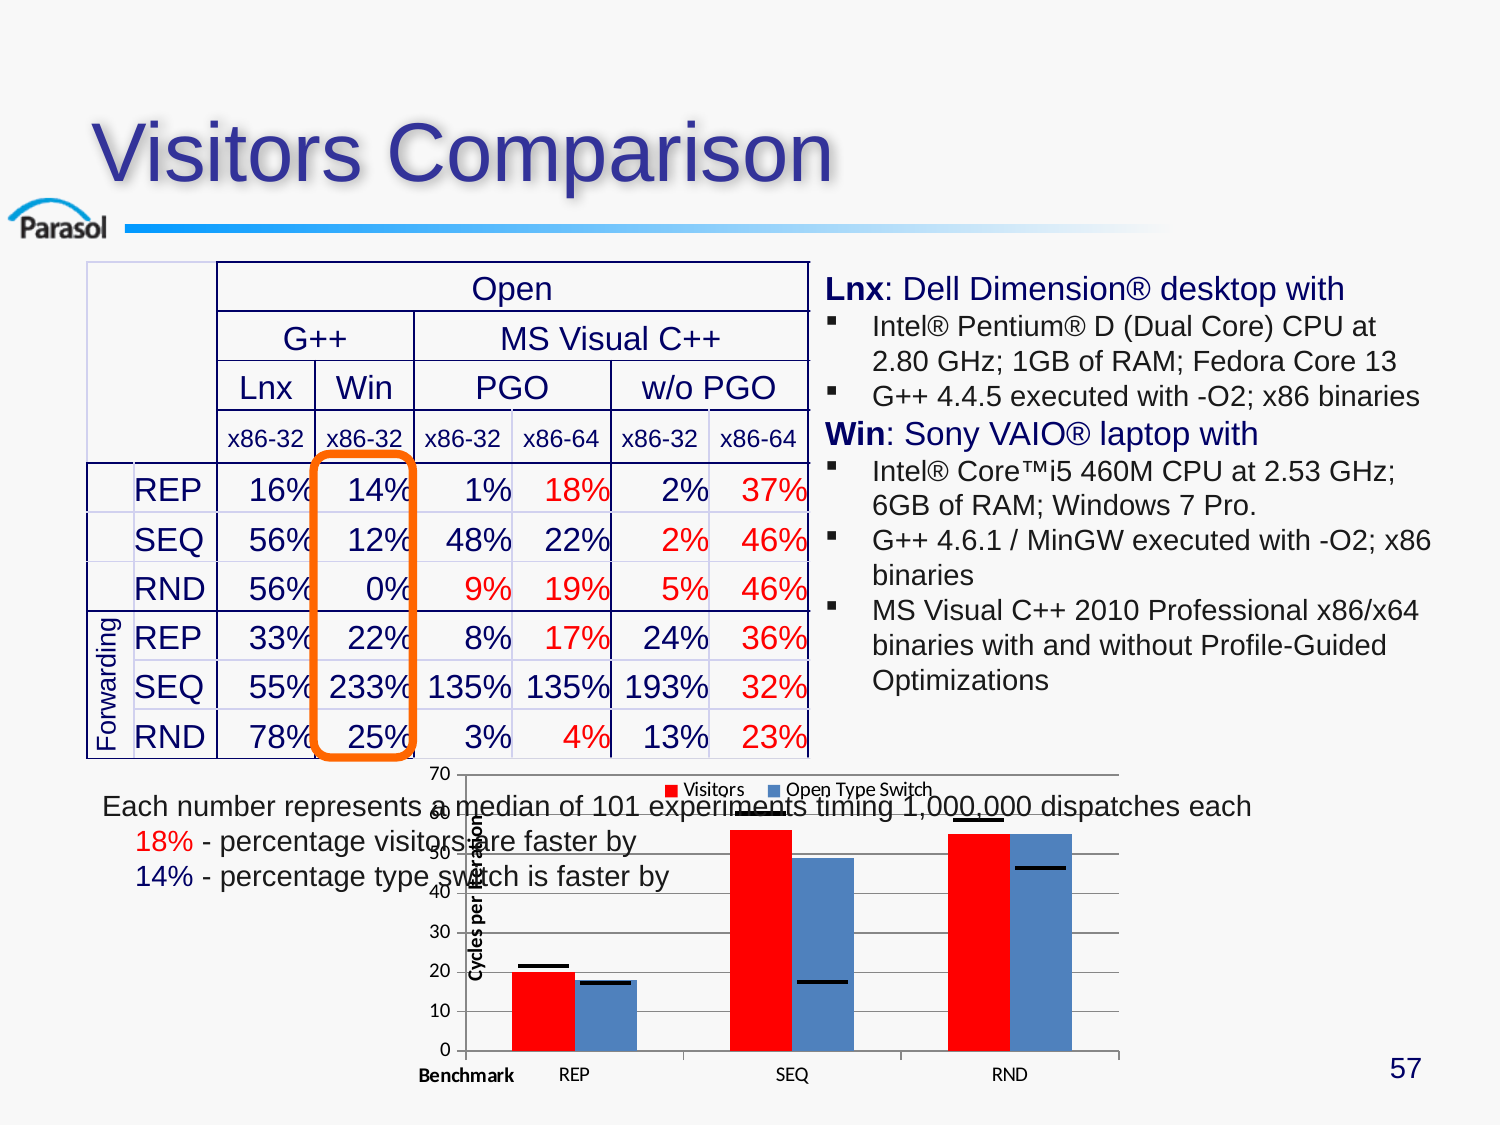

# Visitors Comparison
Lnx: Dell Dimension® desktop with
Intel® Pentium® D (Dual Core) CPU at 2.80 GHz; 1GB of RAM; Fedora Core 13
G++ 4.4.5 executed with -O2; x86 binaries
Win: Sony VAIO® laptop with
Intel® Core™i5 460M CPU at 2.53 GHz; 6GB of RAM; Windows 7 Pro.
G++ 4.6.1 / MinGW executed with -O2; x86 binaries
MS Visual C++ 2010 Professional x86/x64 binaries with and without Profile-Guided Optimizations

|  |  | Open |  |  |  |  |  | Closed |  |  |  |  |  |
| --- | --- | --- | --- | --- | --- | --- | --- | --- | --- | --- | --- | --- | --- |
|  |  | G++ |  | MS Visual C++ |  |  |  | G++ |  | MS Visual C++ |  |  |  |
|  |  | Lnx | Win | PGO |  | w/o PGO |  | Lnx | Win | PGO |  | w/o PGO |  |
|  |  | x86-32 | x86-32 | x86-32 | x86-64 | x86-32 | x86-64 | x86-32 | x86-32 | x86-32 | x86-64 | x86-32 | x86-64 |
|  | REP | 16% | 14% | 1% | 18% | 2% | 37% | 124% | 122% | 100% | 41% | 76% | 37% |
|  | SEQ | 56% | 12% | 48% | 22% | 2% | 46% | 640% | 467% | 29% | 15% | 30% | 10% |
|  | RND | 56% | 0% | 9% | 19% | 5% | 46% | 603% | 470% | 35% | 20% | 32% | 6% |
| Forwarding | REP | 33% | 22% | 8% | 17% | 24% | 36% | 53% | 49% | 24% | 11% | 20% | 36% |
|  | SEQ | 55% | 233% | 135% | 135% | 193% | 32% | 86% | 290% | 48% | 139% | 12% | 24% |
|  | RND | 78% | 25% | 3% | 4% | 13% | 23% | 88% | 33% | 8% | 1% | 18% | 16% |

### Chart

| Category | Visitors | Open Type Switch |
|---|---|---|
| REP | 20.0 | 18.0 |
| SEQ | 56.0 | 49.0 |
| RND | 55.0 | 55.0 |
Each number represents a median of 101 experiments timing 1,000,000 dispatches each
    18% - percentage visitors are faster by
    14% - percentage type switch is faster by
57